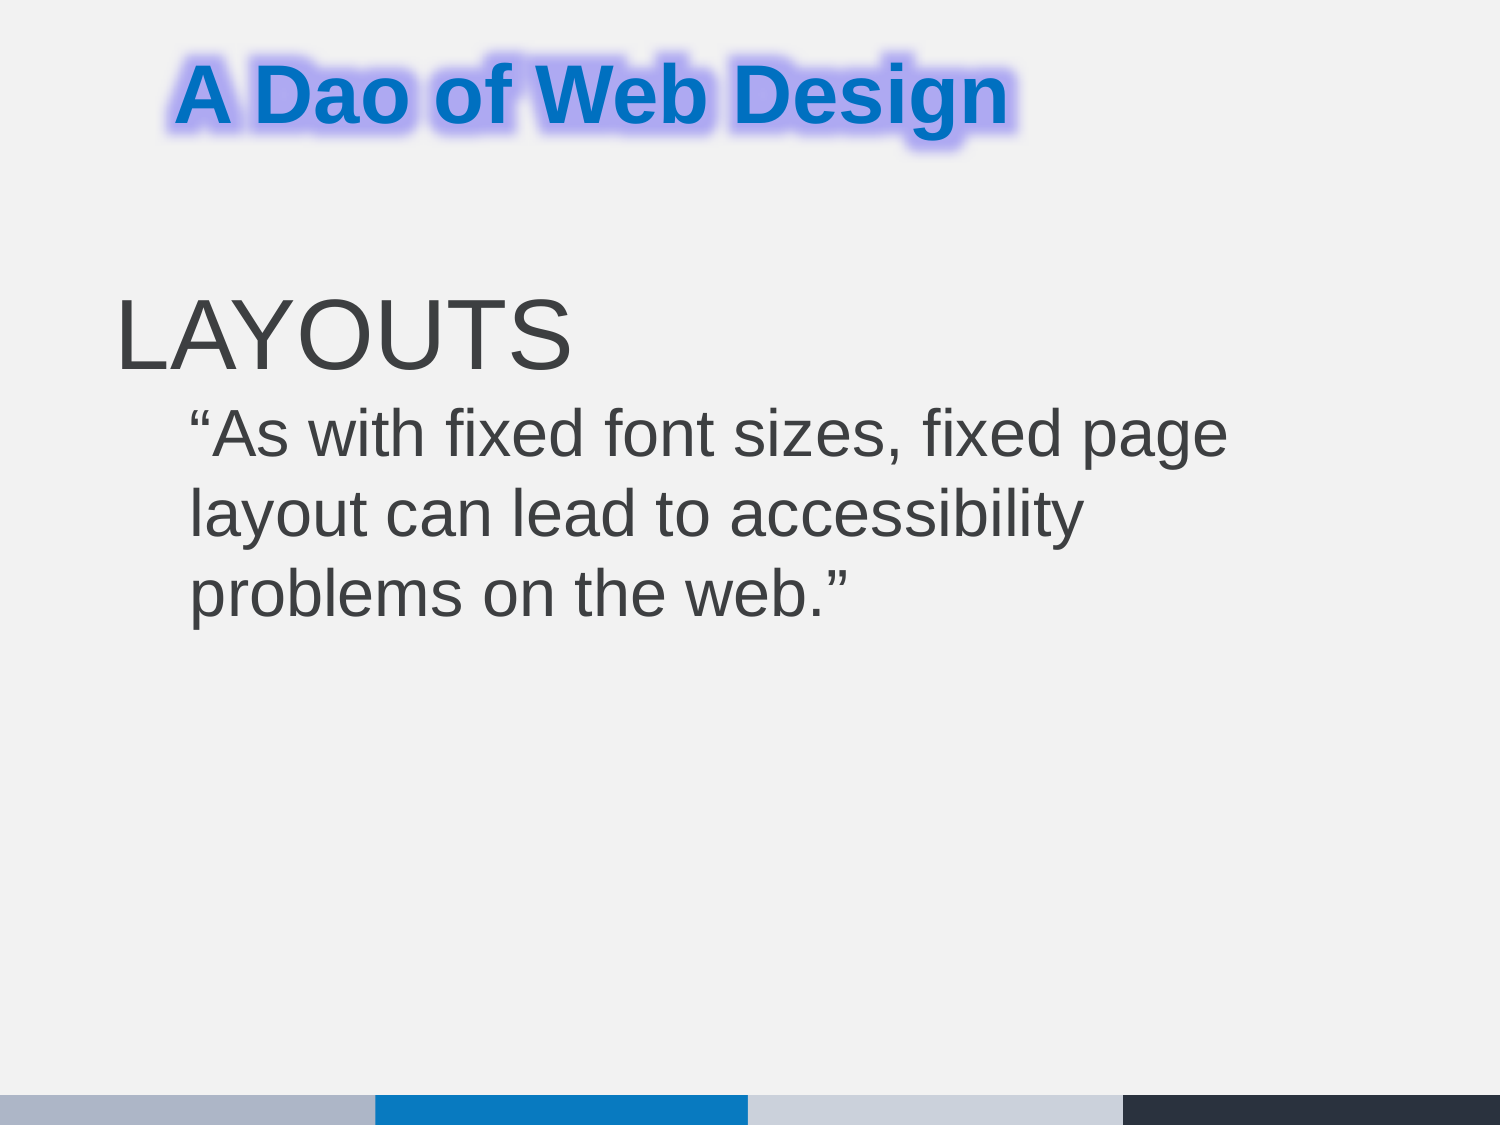

A Dao of Web Design
LAYOUTS
“As with fixed font sizes, fixed page layout can lead to accessibility problems on the web.”